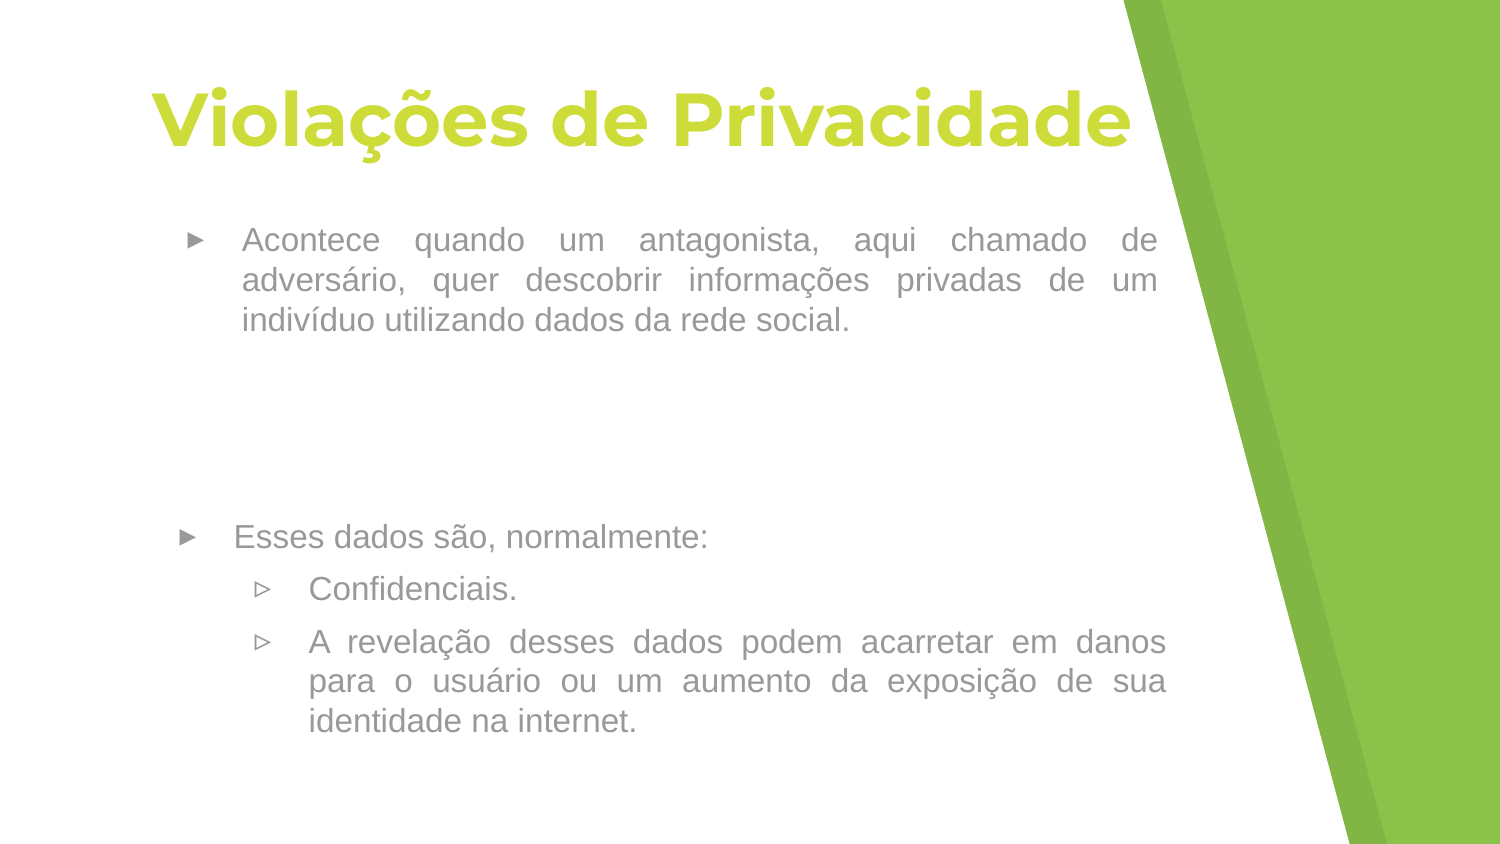

# Violações de Privacidade
Acontece quando um antagonista, aqui chamado de adversário, quer descobrir informações privadas de um indivíduo utilizando dados da rede social.
Esses dados são, normalmente:
Confidenciais.
A revelação desses dados podem acarretar em danos para o usuário ou um aumento da exposição de sua identidade na internet.